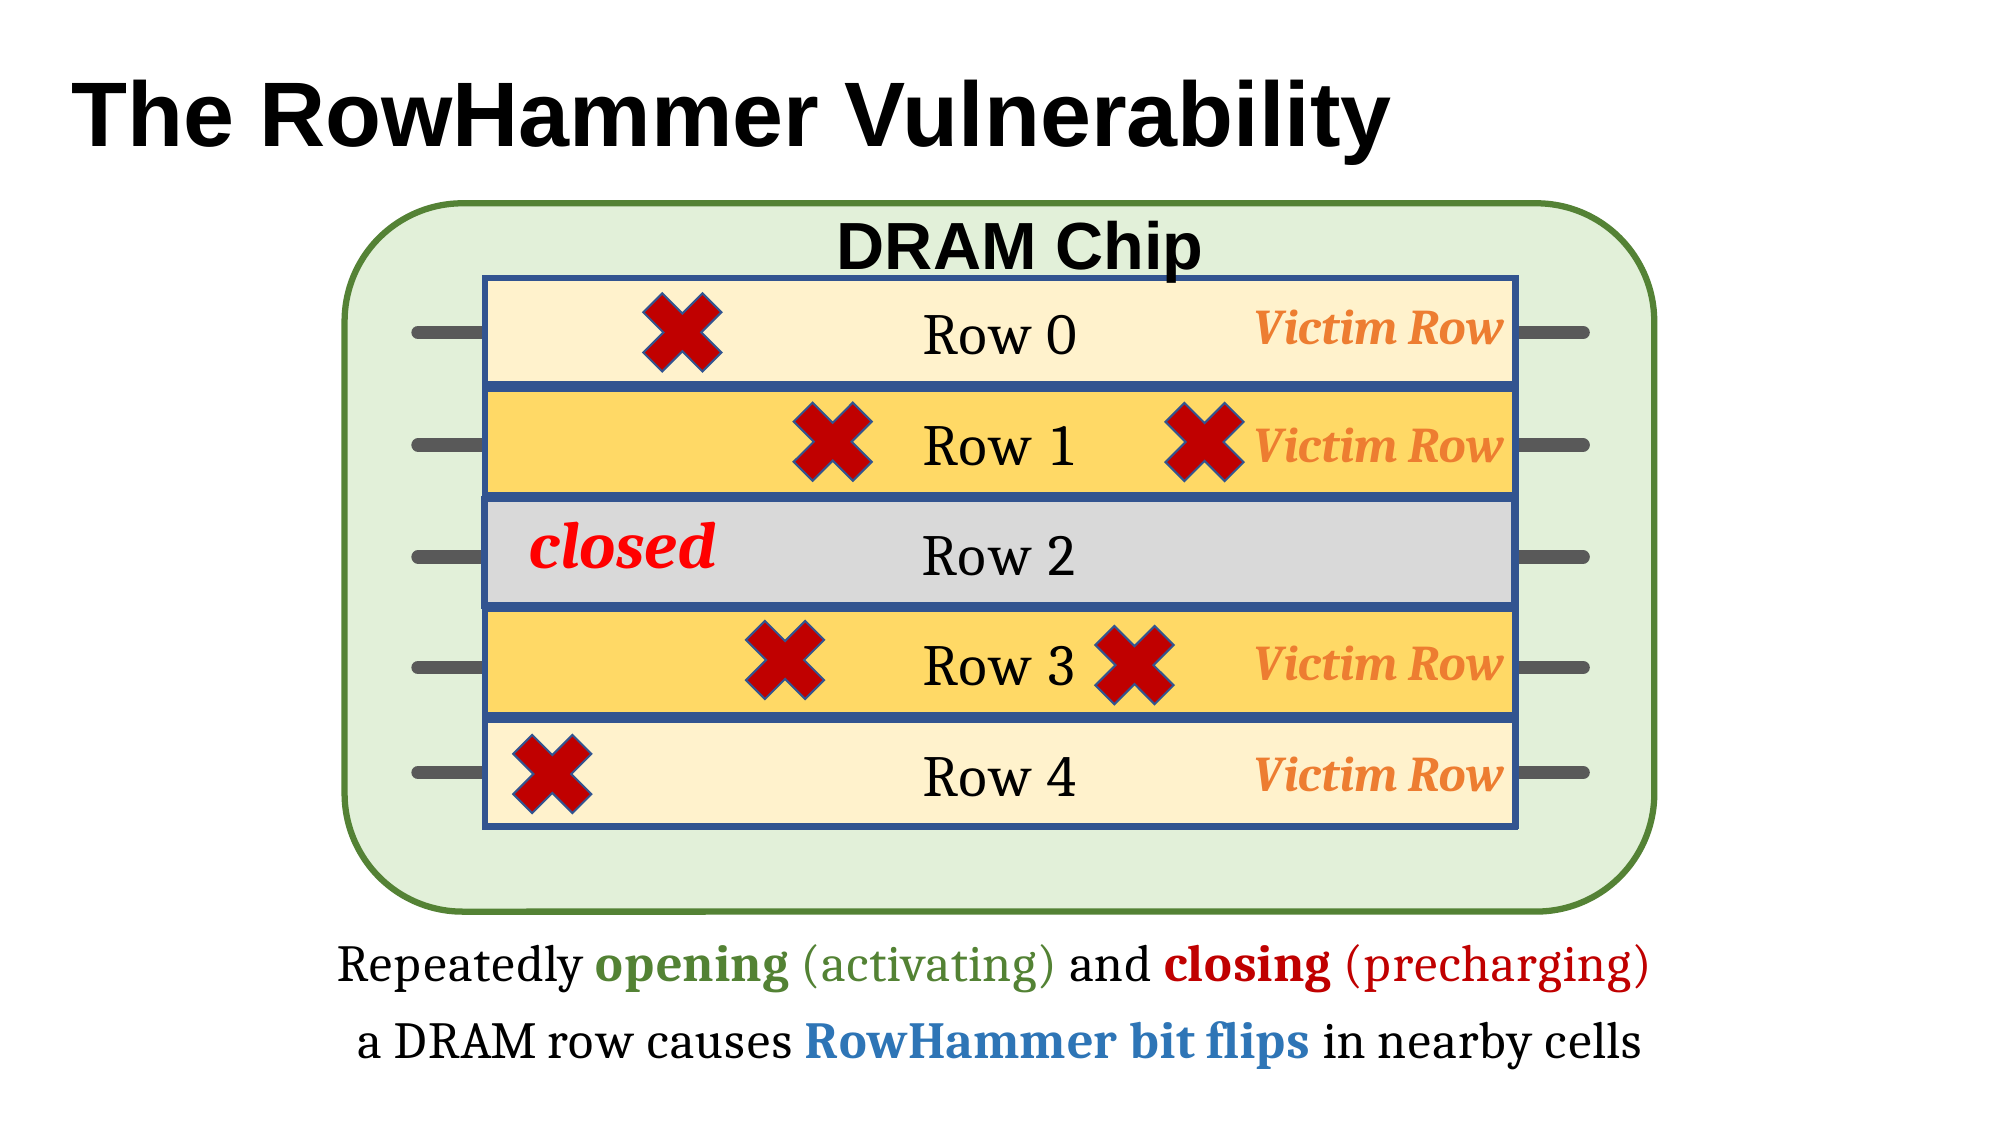

# The RowHammer Vulnerability

DRAM Chip

Row 0
Row 0
Row 1
Row 2
open
Row 3
Row 4
Victim Row
Victim Row
Aggressor Row
Victim Row
Victim Row

Row 1
Row 2
open
Row 3
Row 1
Row 2
closed
Row 2
Row 2
closed
Row 2
open
Aggressor Row

Row 3
Row 2
closed
Row 4

Repeatedly opening (activating) and closing (precharging)
a DRAM row causes RowHammer bit flips in nearby cells